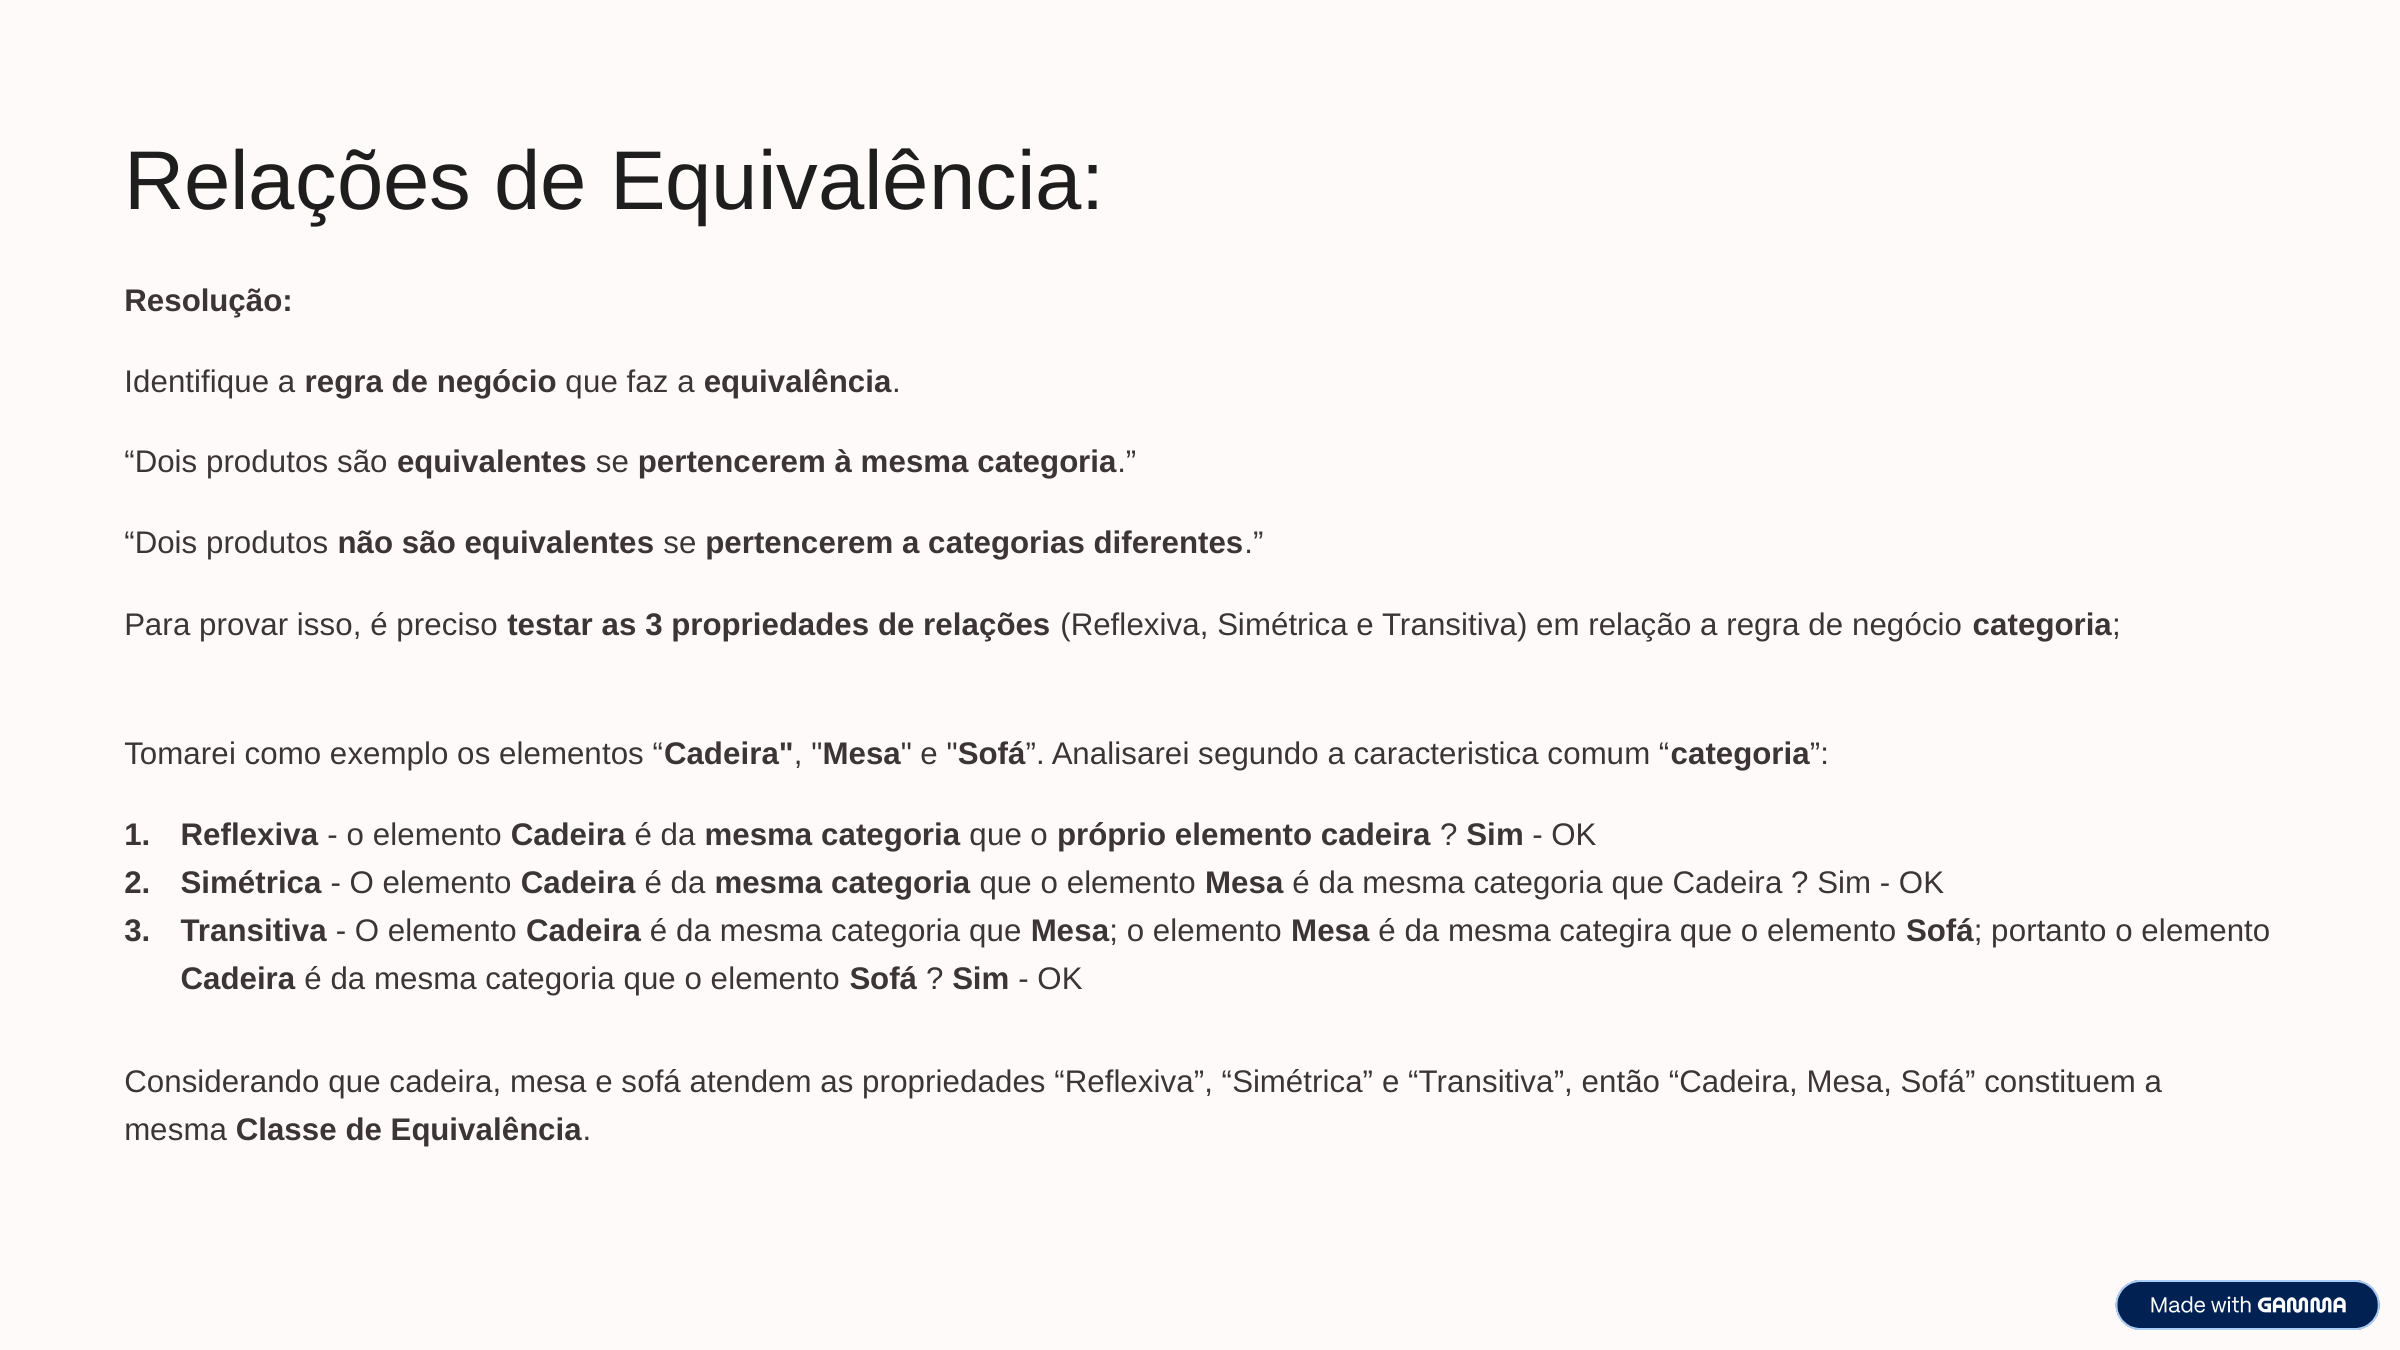

Relações de Equivalência:
Resolução:
Identifique a regra de negócio que faz a equivalência.
“Dois produtos são equivalentes se pertencerem à mesma categoria.”
“Dois produtos não são equivalentes se pertencerem a categorias diferentes.”
Para provar isso, é preciso testar as 3 propriedades de relações (Reflexiva, Simétrica e Transitiva) em relação a regra de negócio categoria;
Tomarei como exemplo os elementos “Cadeira", "Mesa" e "Sofá”. Analisarei segundo a caracteristica comum “categoria”:
Reflexiva - o elemento Cadeira é da mesma categoria que o próprio elemento cadeira ? Sim - OK
Simétrica - O elemento Cadeira é da mesma categoria que o elemento Mesa é da mesma categoria que Cadeira ? Sim - OK
Transitiva - O elemento Cadeira é da mesma categoria que Mesa; o elemento Mesa é da mesma categira que o elemento Sofá; portanto o elemento Cadeira é da mesma categoria que o elemento Sofá ? Sim - OK
Considerando que cadeira, mesa e sofá atendem as propriedades “Reflexiva”, “Simétrica” e “Transitiva”, então “Cadeira, Mesa, Sofá” constituem a mesma Classe de Equivalência.